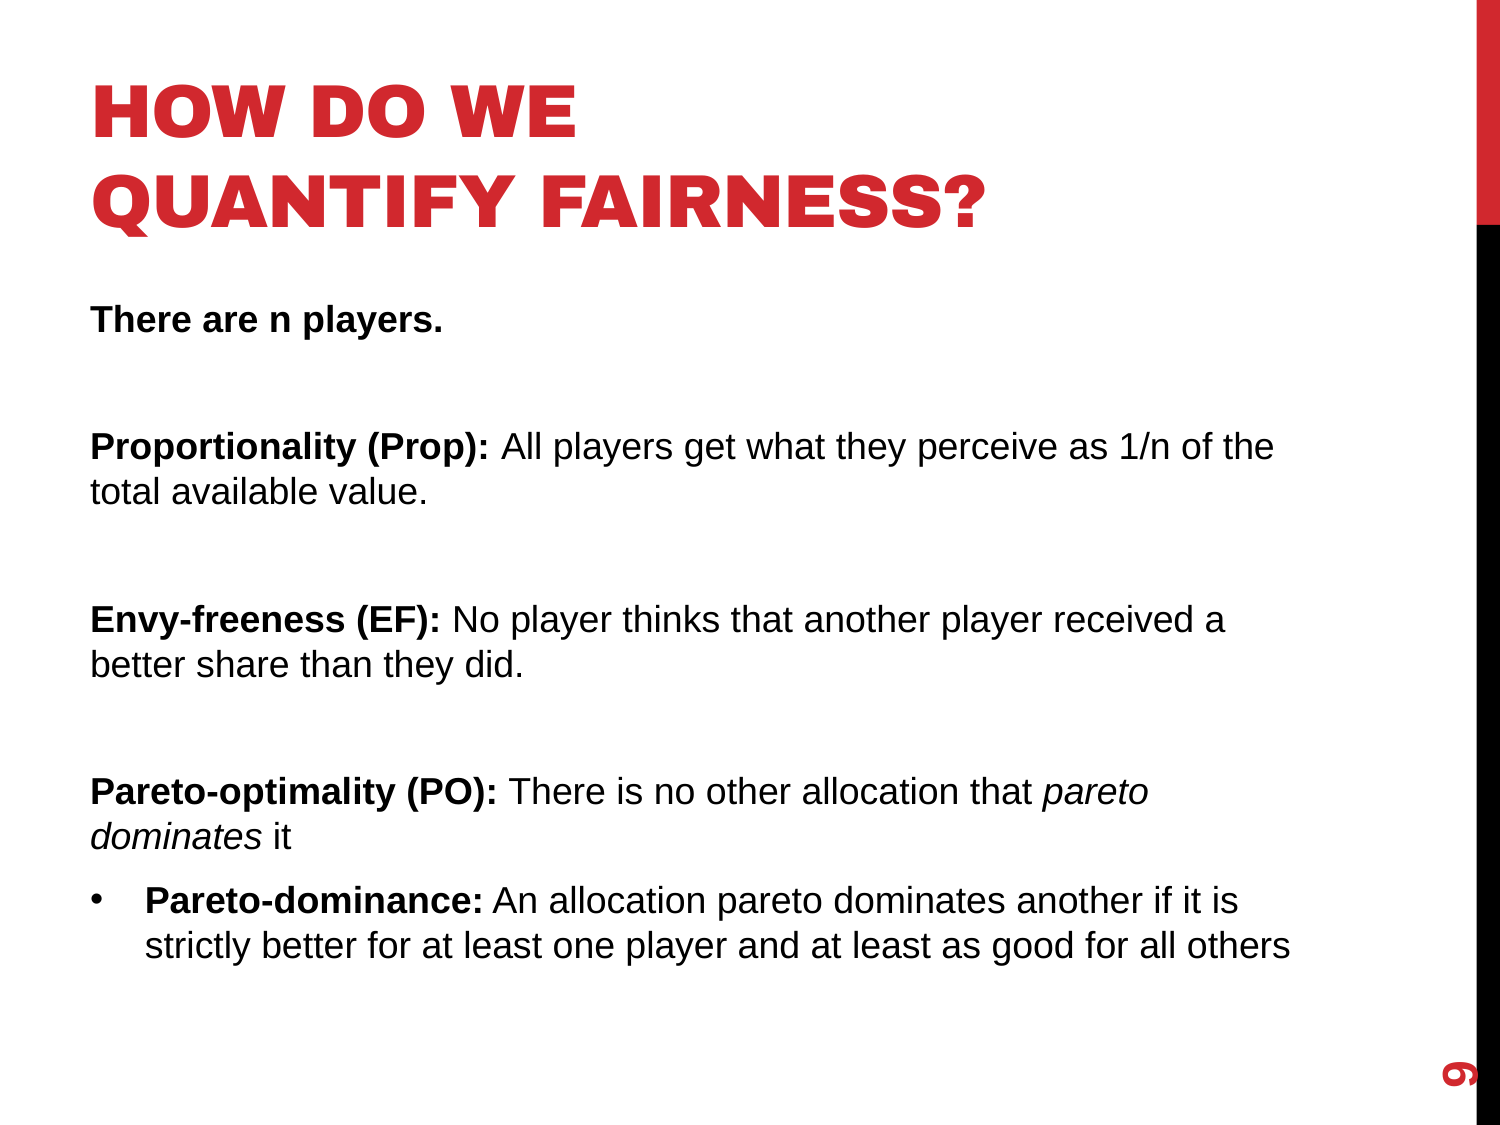

# How do we quantify fairness?
There are n players.

Proportionality (Prop): All players get what they perceive as 1/n of the total available value.

Envy-freeness (EF): No player thinks that another player received a better share than they did.

Pareto-optimality (PO): There is no other allocation that pareto dominates it
Pareto-dominance: An allocation pareto dominates another if it is strictly better for at least one player and at least as good for all others

9